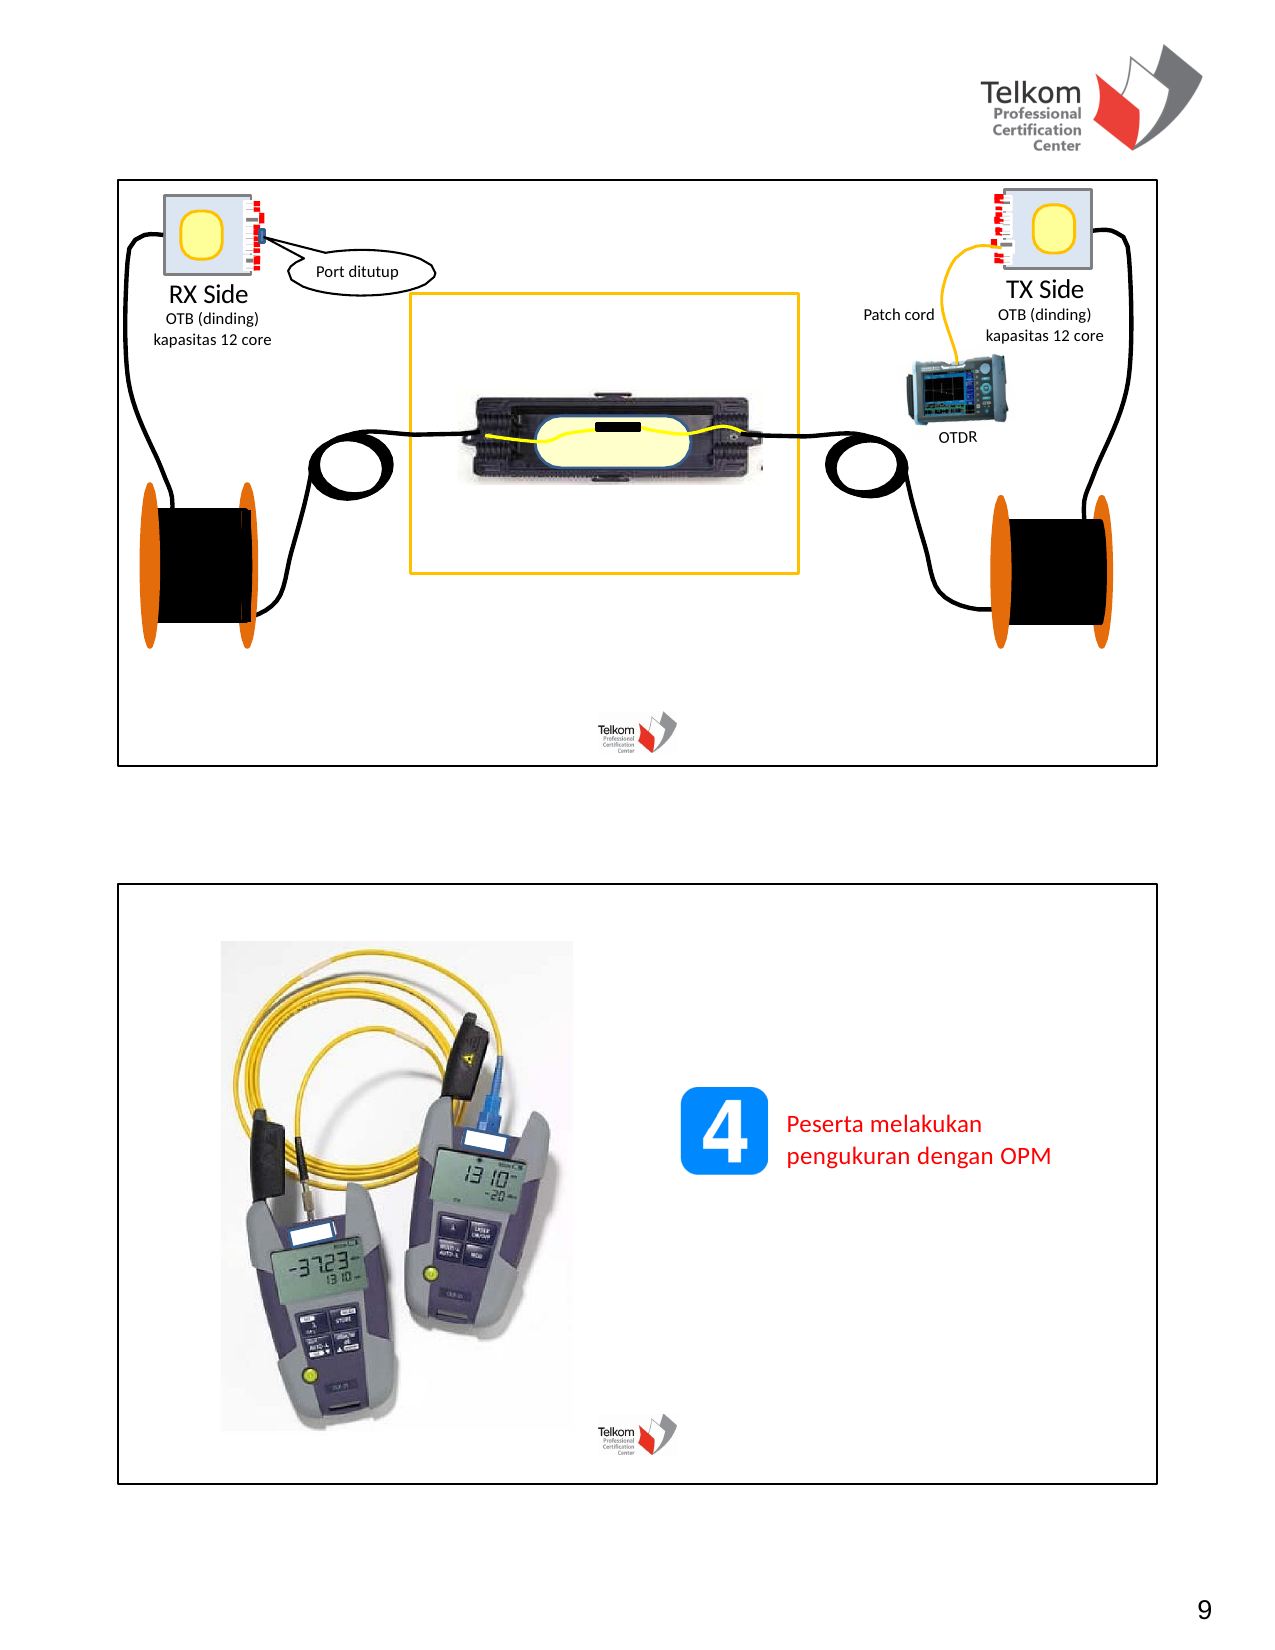

Port ditutup
TX Side
OTB (dinding)
kapasitas 12 core
RX Side
OTB (dinding)
kapasitas 12 core

Patch cord

OTDR

Peserta melakukan  pengukuran dengan OPM

9